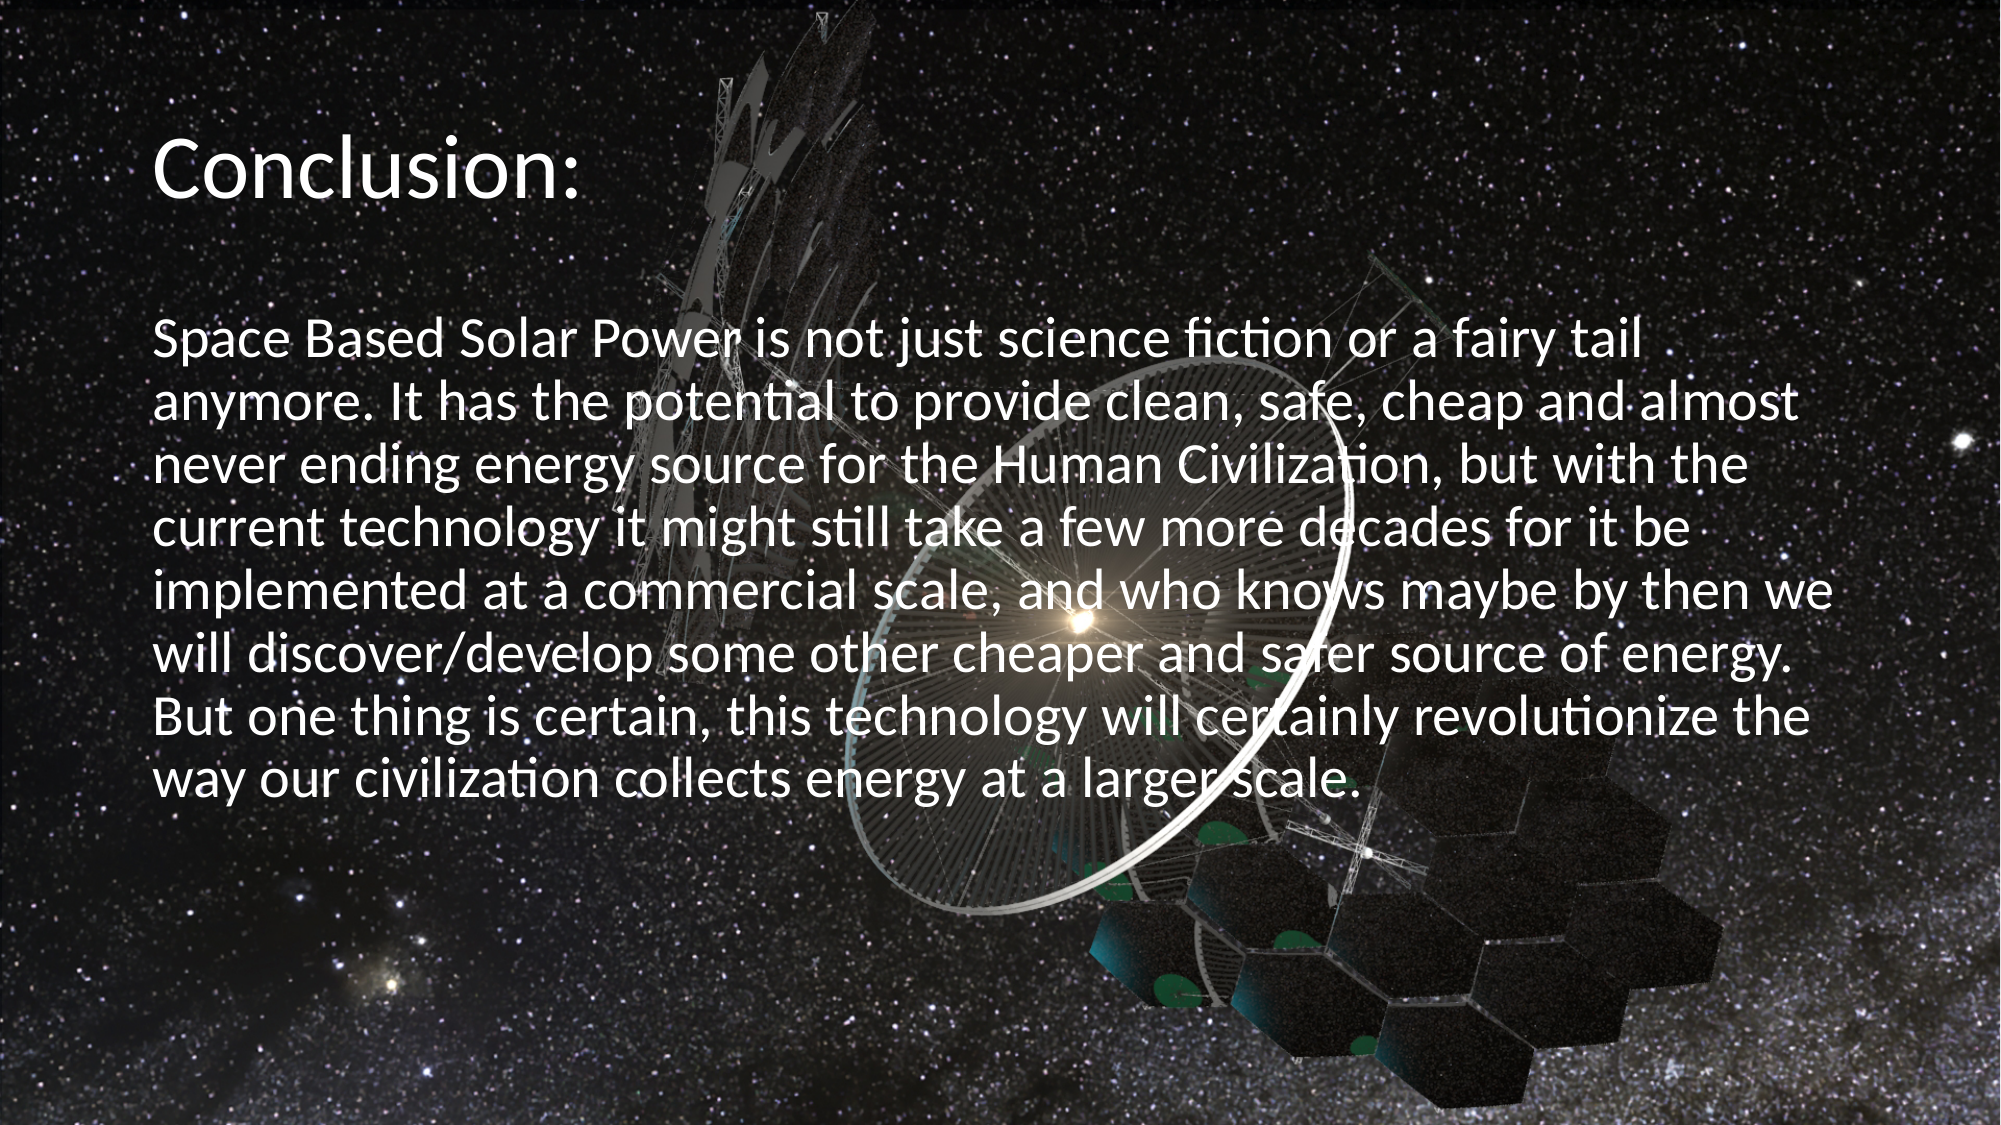

# Conclusion:
Space Based Solar Power is not just science fiction or a fairy tail anymore. It has the potential to provide clean, safe, cheap and almost never ending energy source for the Human Civilization, but with the current technology it might still take a few more decades for it be implemented at a commercial scale, and who knows maybe by then we will discover/develop some other cheaper and safer source of energy. But one thing is certain, this technology will certainly revolutionize the way our civilization collects energy at a larger scale.